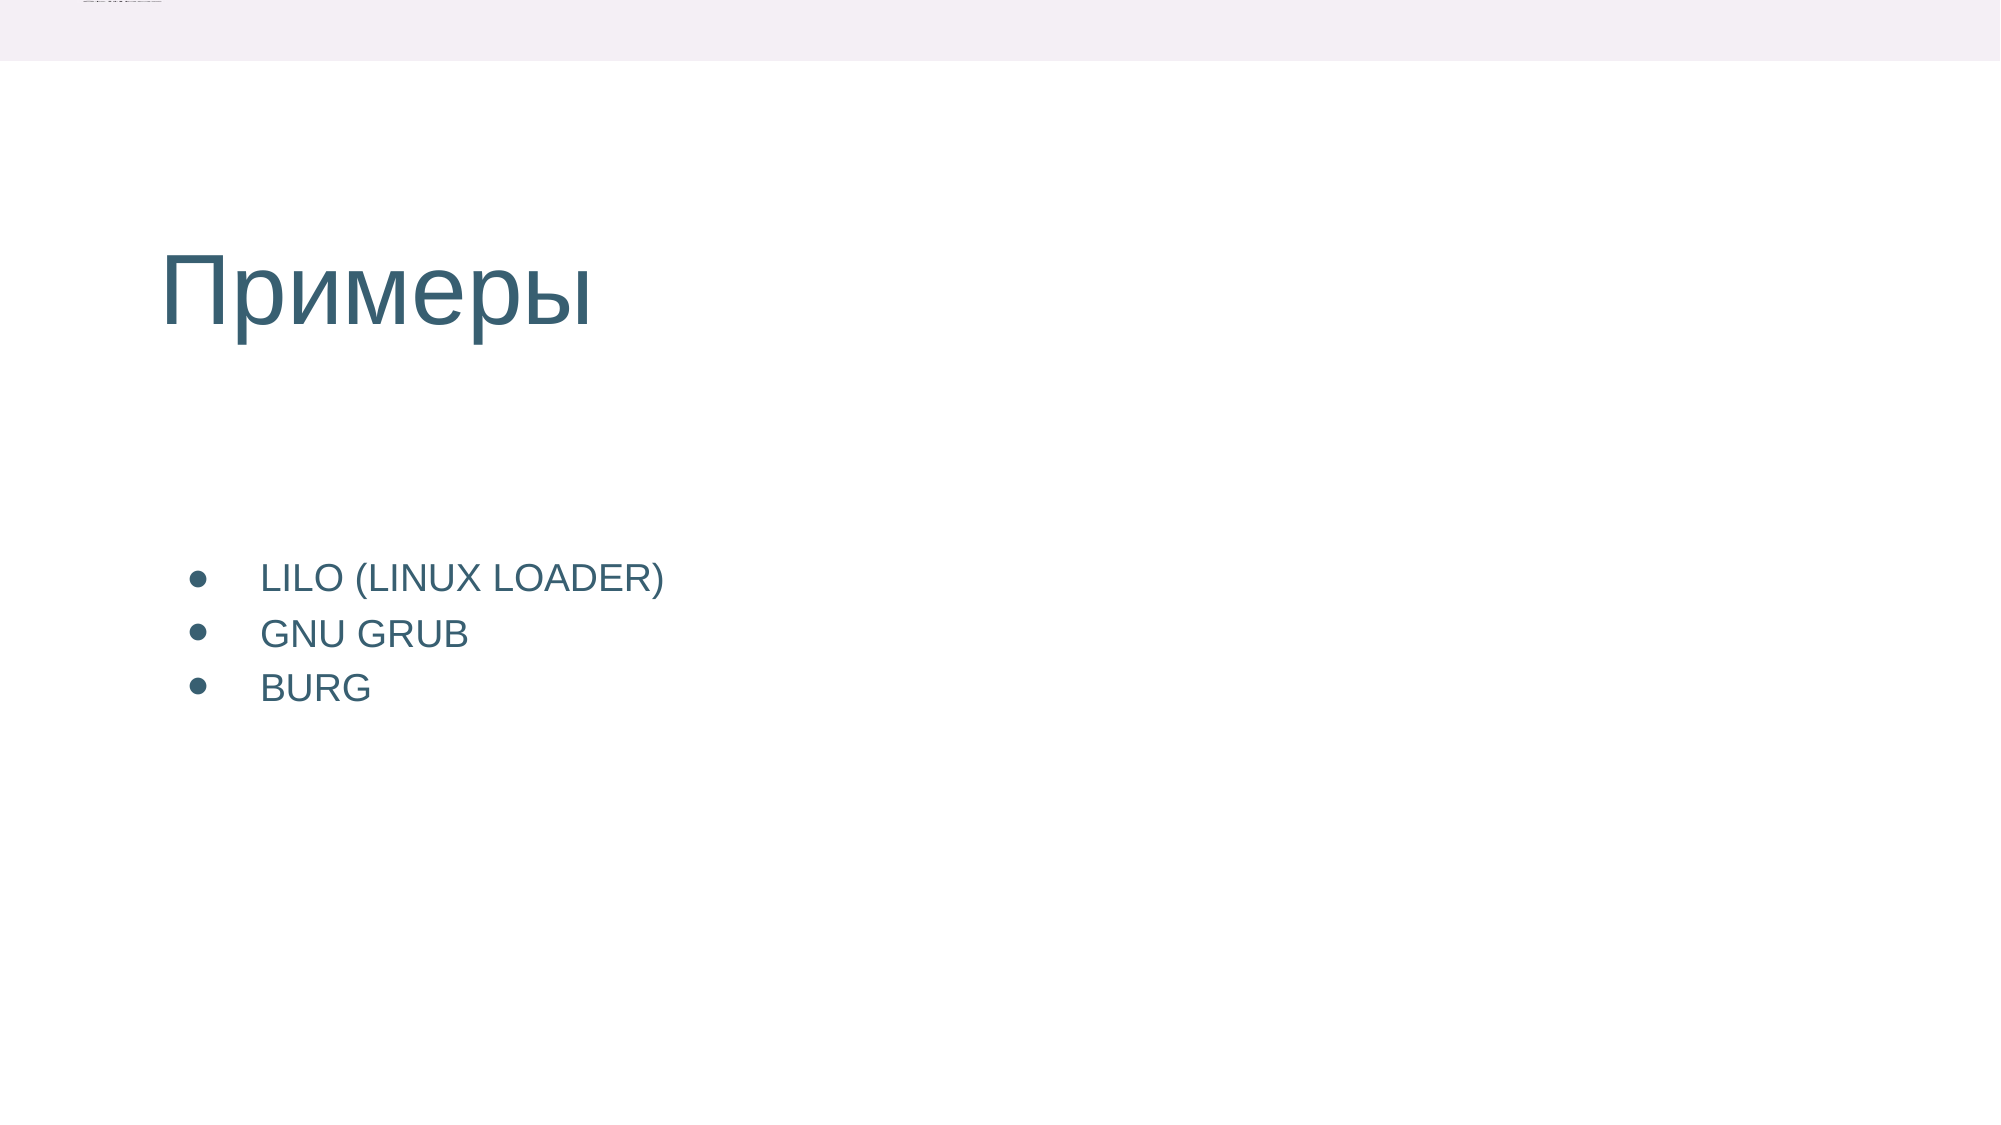

Примеры
LILO (LINUX LOADER)
GNU GRUB
BURG
●
●
●